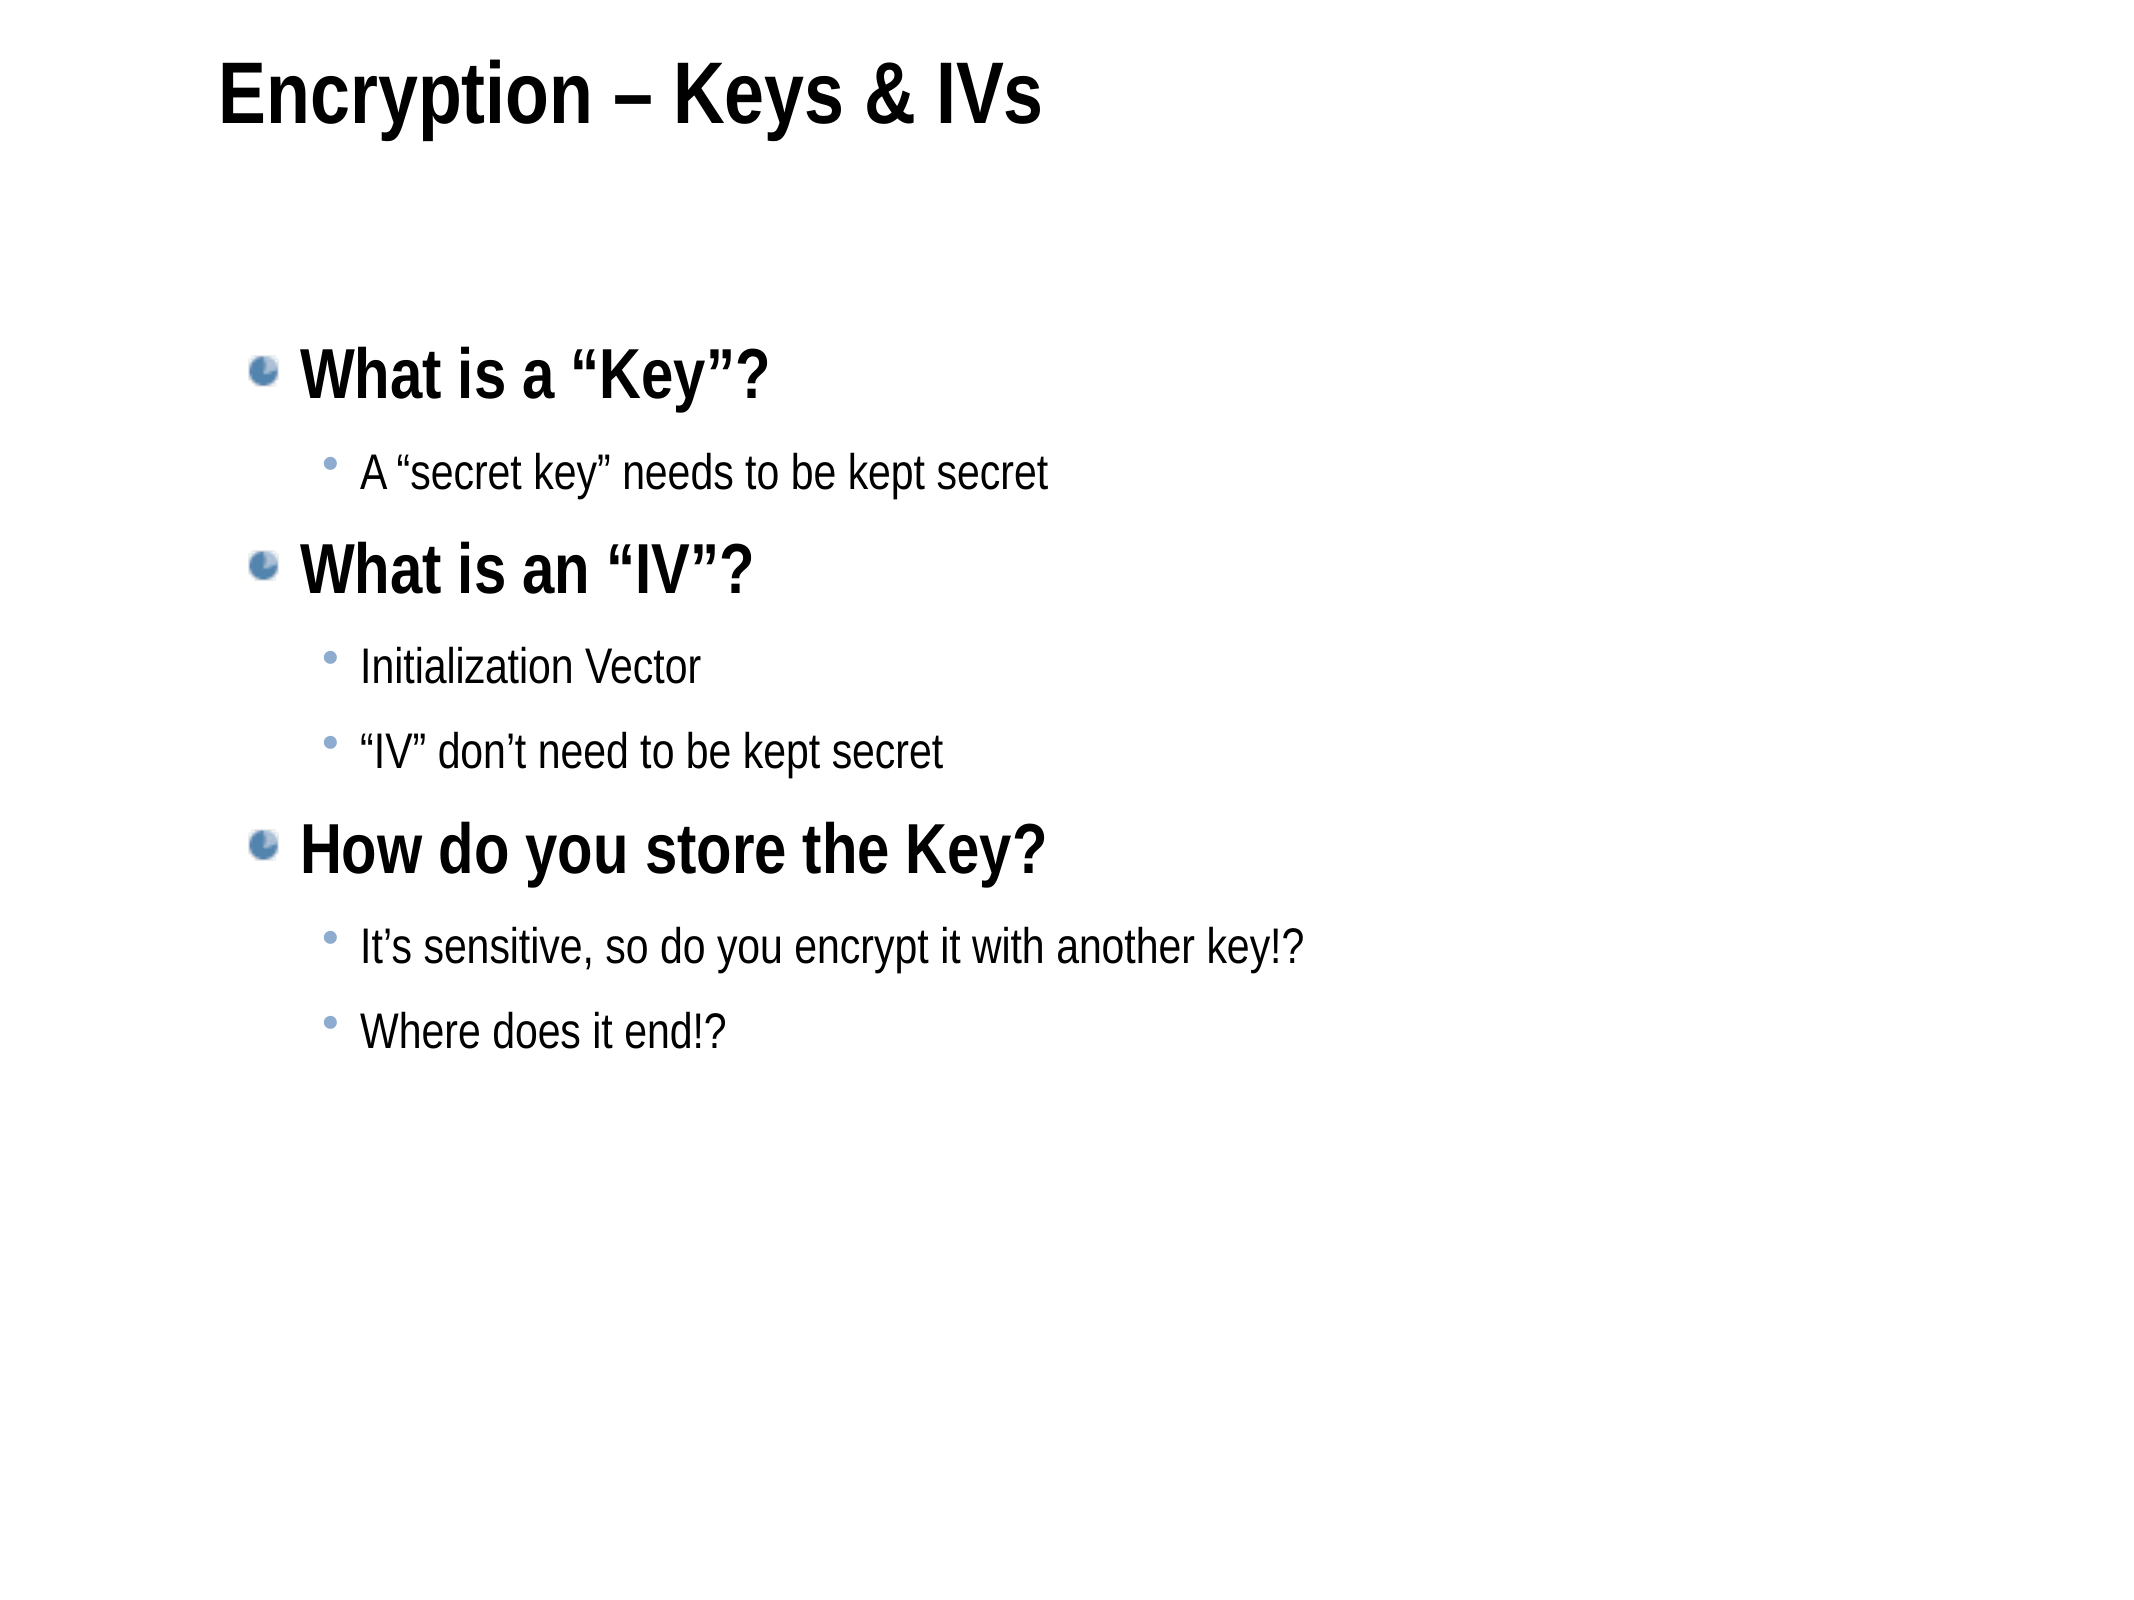

Encryption – Keys & IVs
What is a “Key”?
A “secret key” needs to be kept secret
What is an “IV”?
Initialization Vector
“IV” don’t need to be kept secret
How do you store the Key?
It’s sensitive, so do you encrypt it with another key!?
Where does it end!?